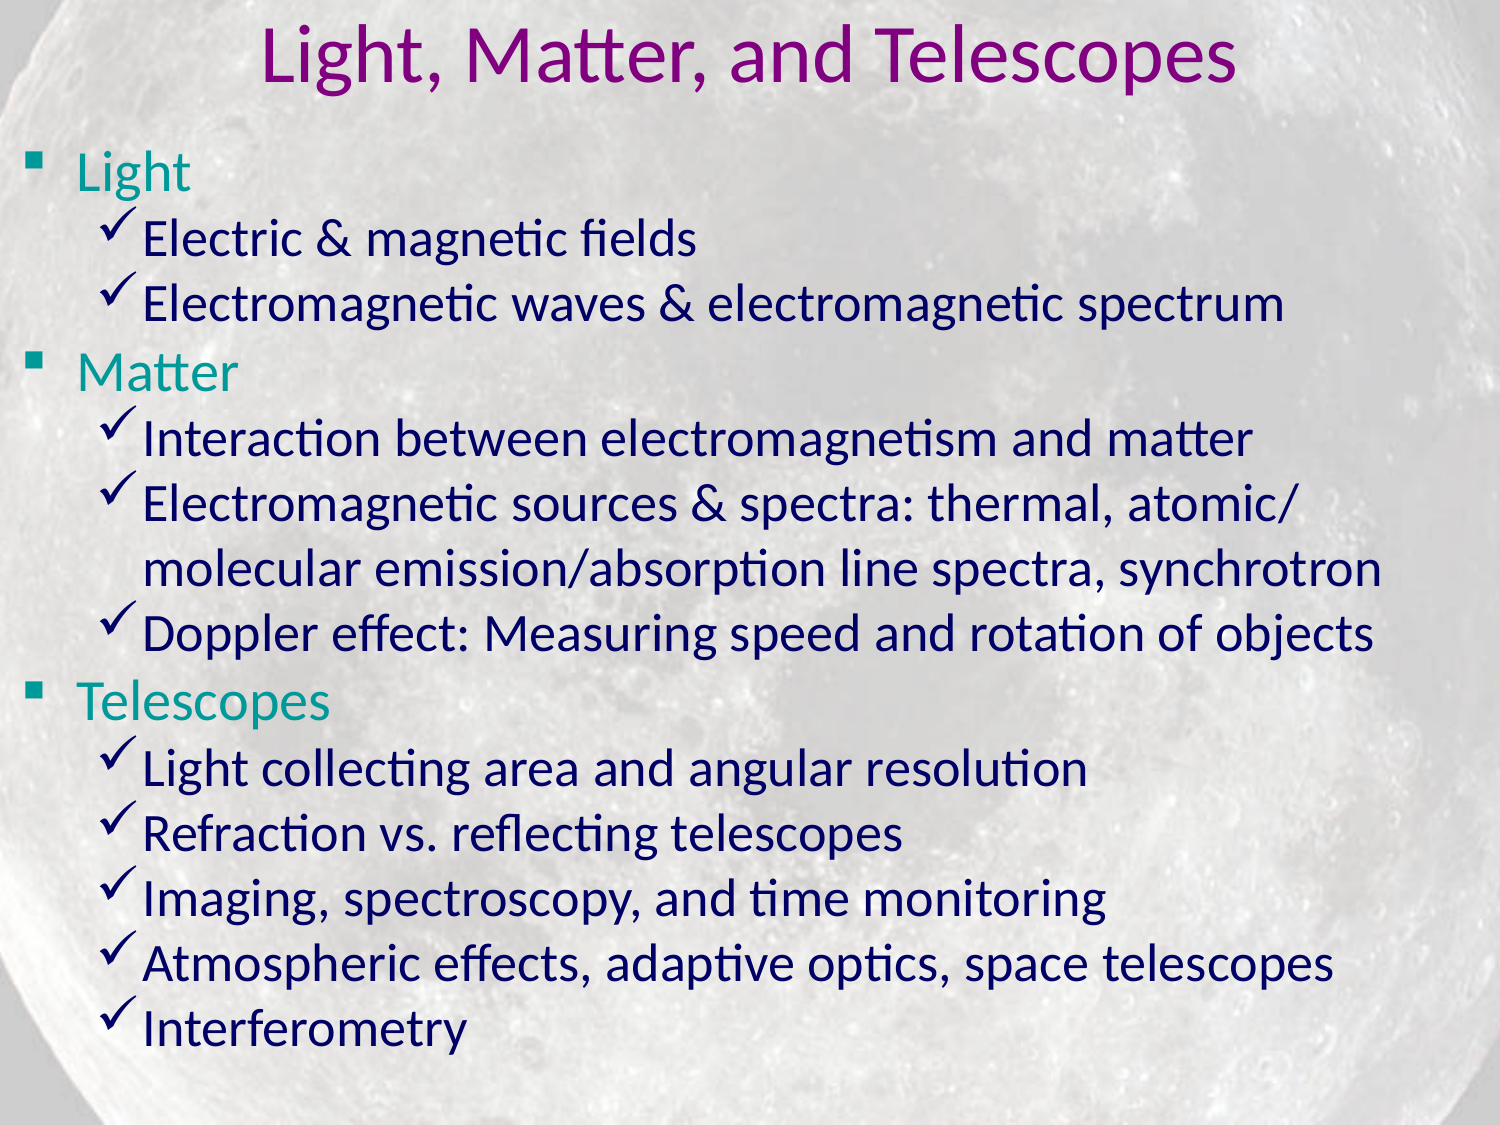

Light, Matter, and Telescopes
Light
Electric & magnetic fields
Electromagnetic waves & electromagnetic spectrum
Matter
Interaction between electromagnetism and matter
Electromagnetic sources & spectra: thermal, atomic/ molecular emission/absorption line spectra, synchrotron
Doppler effect: Measuring speed and rotation of objects
Telescopes
Light collecting area and angular resolution
Refraction vs. reflecting telescopes
Imaging, spectroscopy, and time monitoring
Atmospheric effects, adaptive optics, space telescopes
Interferometry